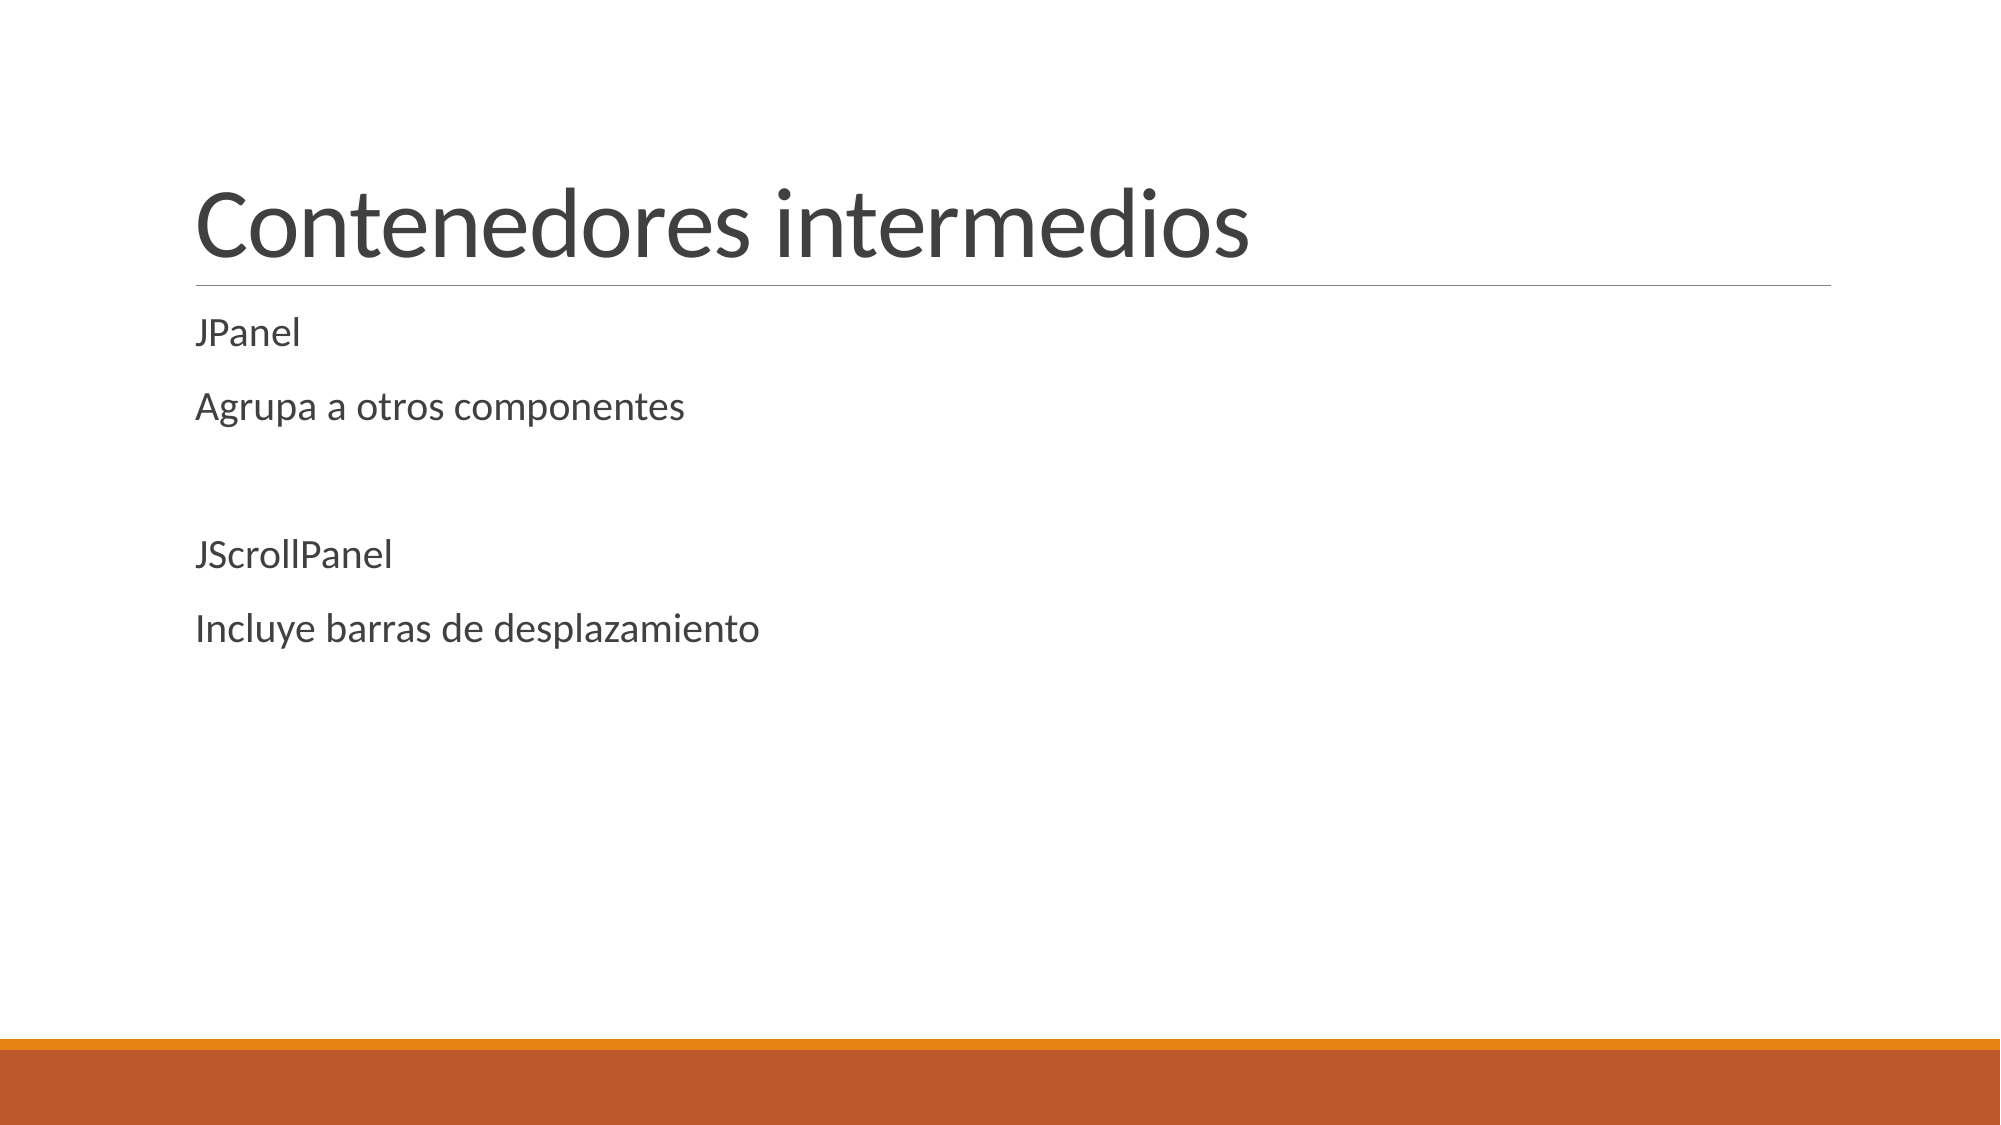

# Contenedores intermedios
JPanel
Agrupa a otros componentes

JScrollPanel
Incluye barras de desplazamiento